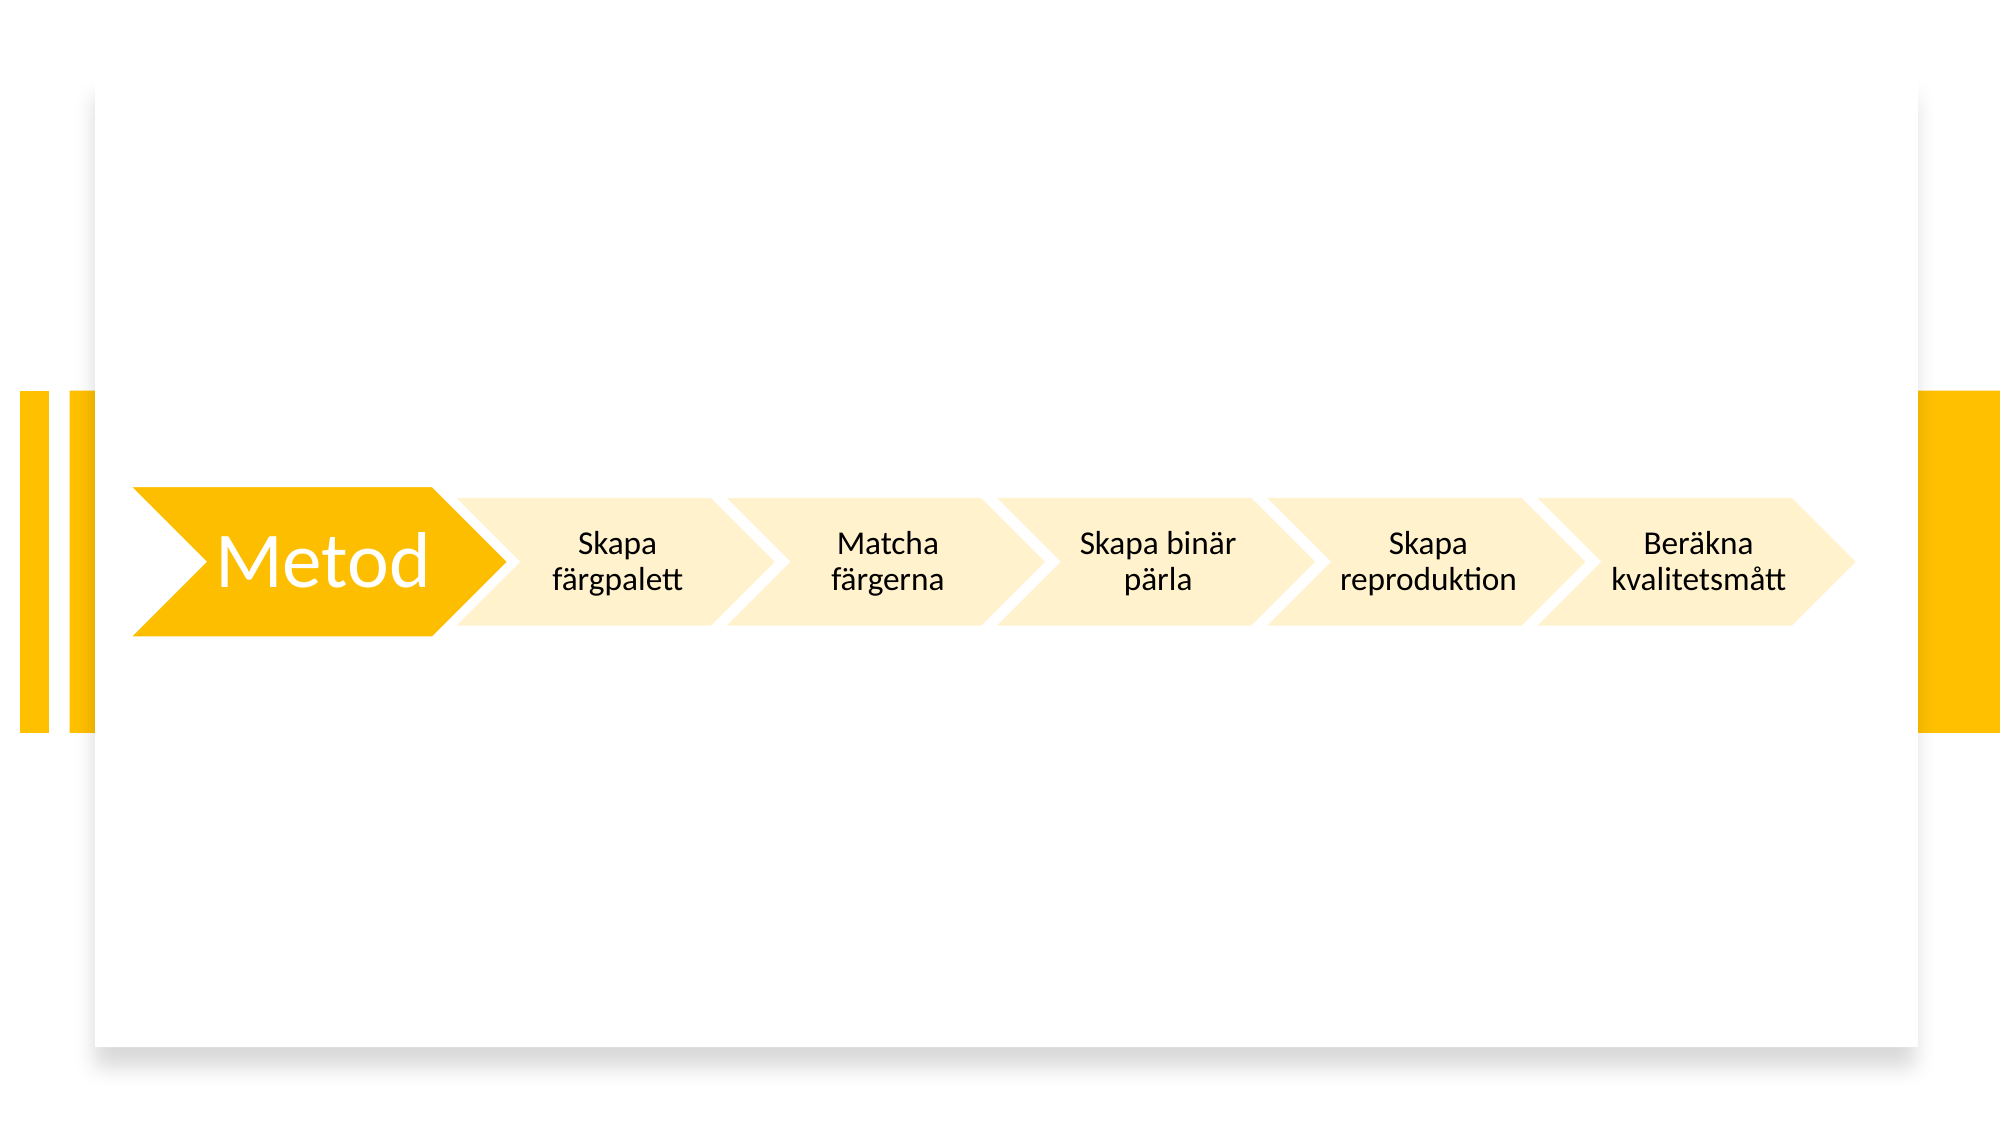

Metod
Skapa färgpalett
Matcha färgerna
Skapa binär pärla
Skapa reproduktion
Beräkna kvalitetsmått